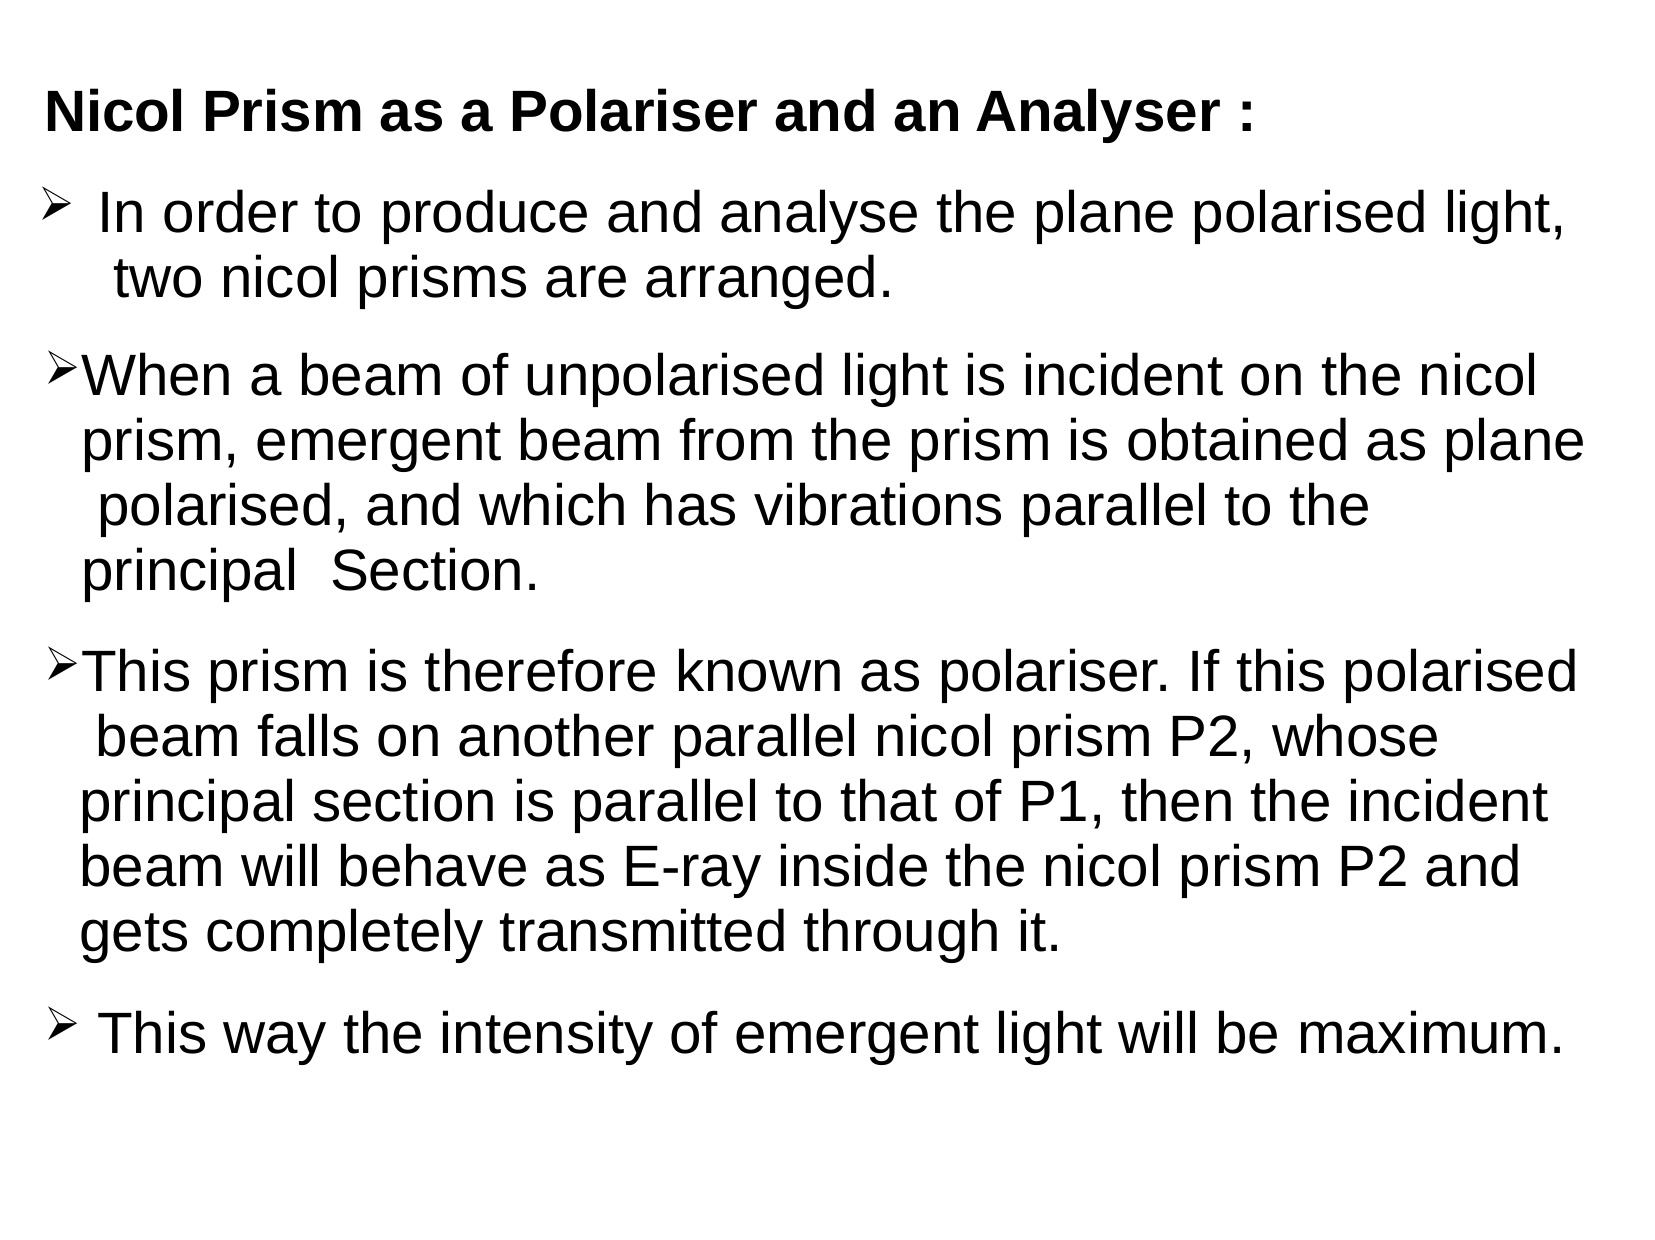

Nicol Prism as a Polariser and an Analyser :
In order to produce and analyse the plane polarised light,  two nicol prisms are arranged.
When a beam of unpolarised light is incident on the nicol  prism, emergent beam from the prism is obtained as plane  polarised, and which has vibrations parallel to the principal  Section.
This prism is therefore known as polariser. If this polarised  beam falls on another parallel nicol prism P2, whose  principal section is parallel to that of P1, then the incident  beam will behave as E-ray inside the nicol prism P2 and  gets completely transmitted through it.
This way the intensity of emergent light will be maximum.